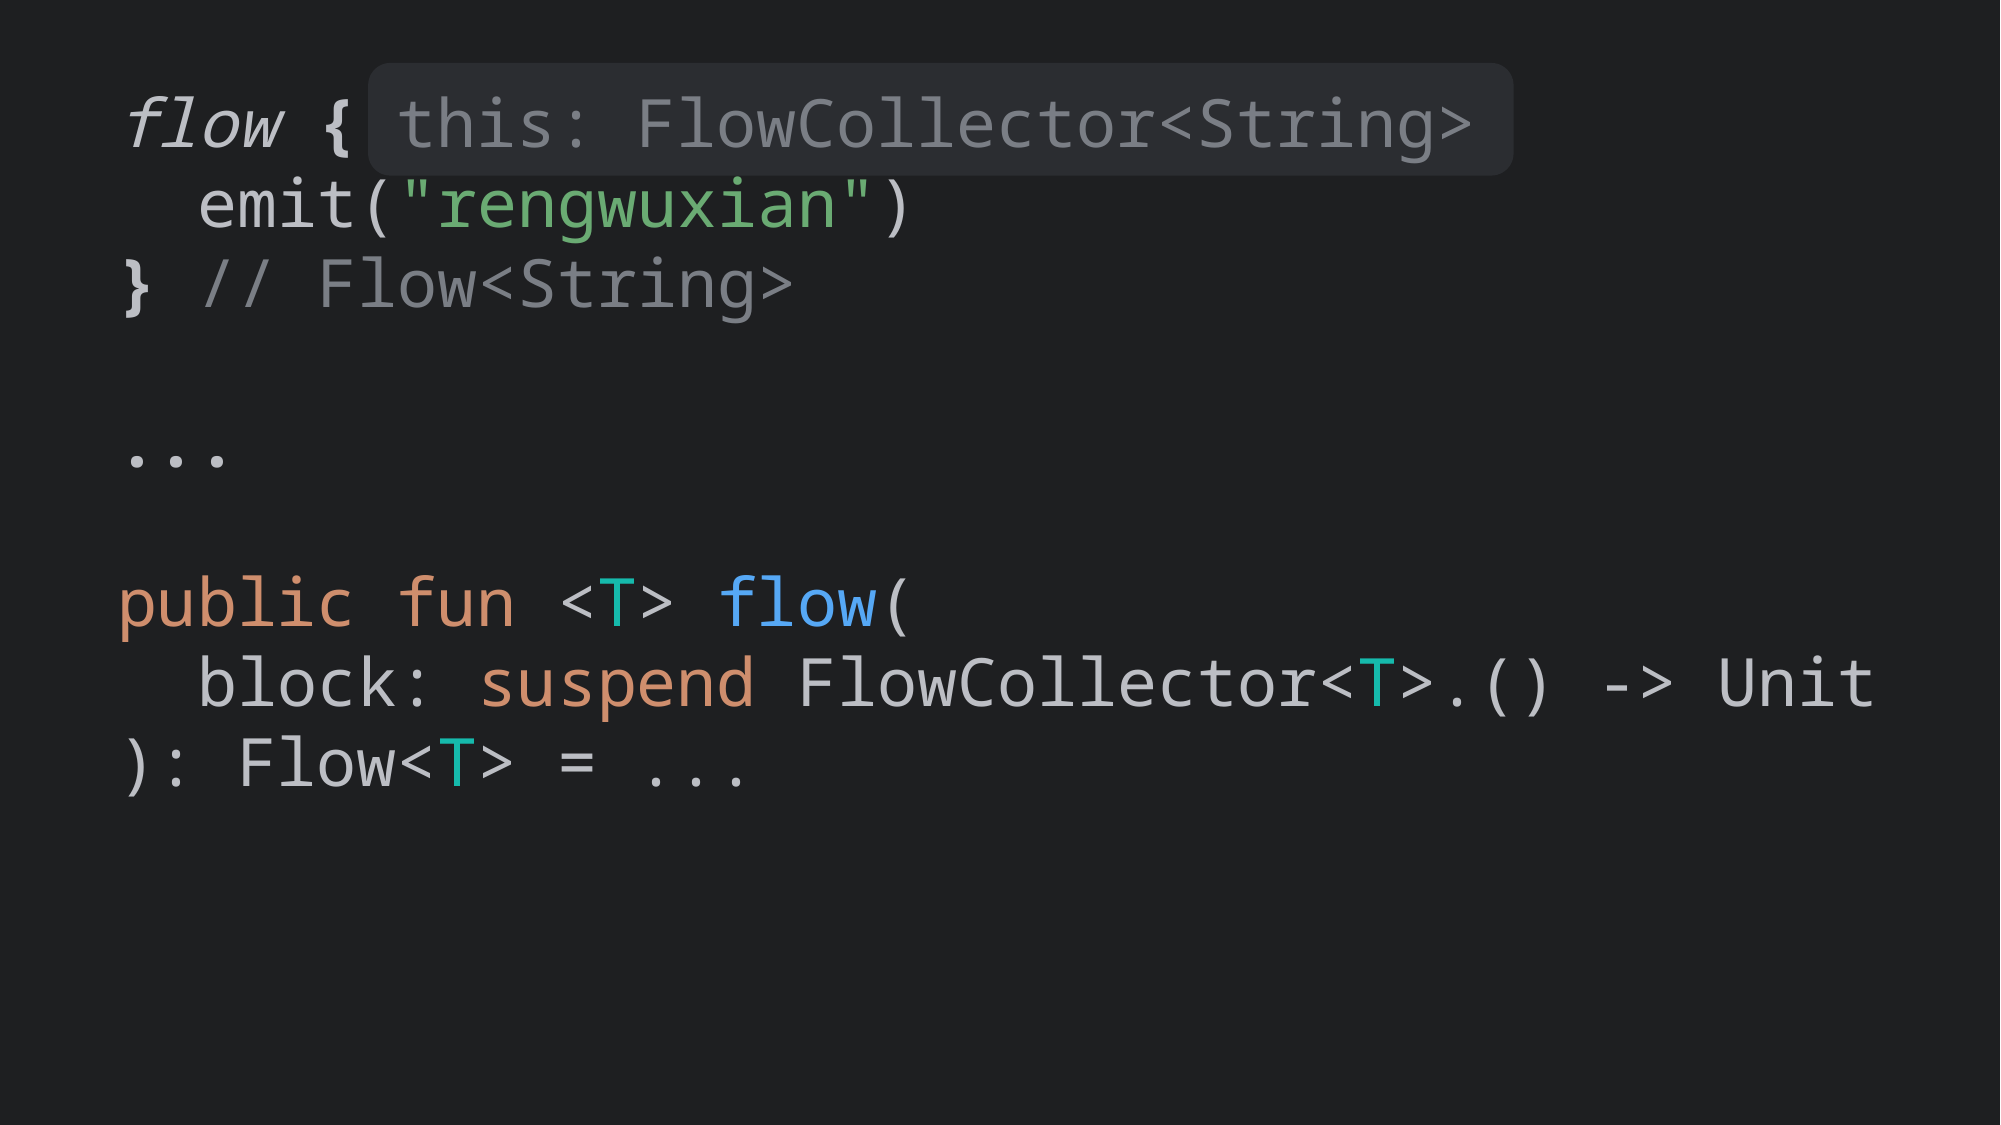

flow { this: FlowCollector<String>
  emit("rengwuxian")
} // Flow<String>

...

public fun <T> flow(
  block: suspend FlowCollector<T>.() -> Unit
): Flow<T> = ...

...

public fun interface FlowCollector<in T> {
  public suspend fun emit(value: T)
}